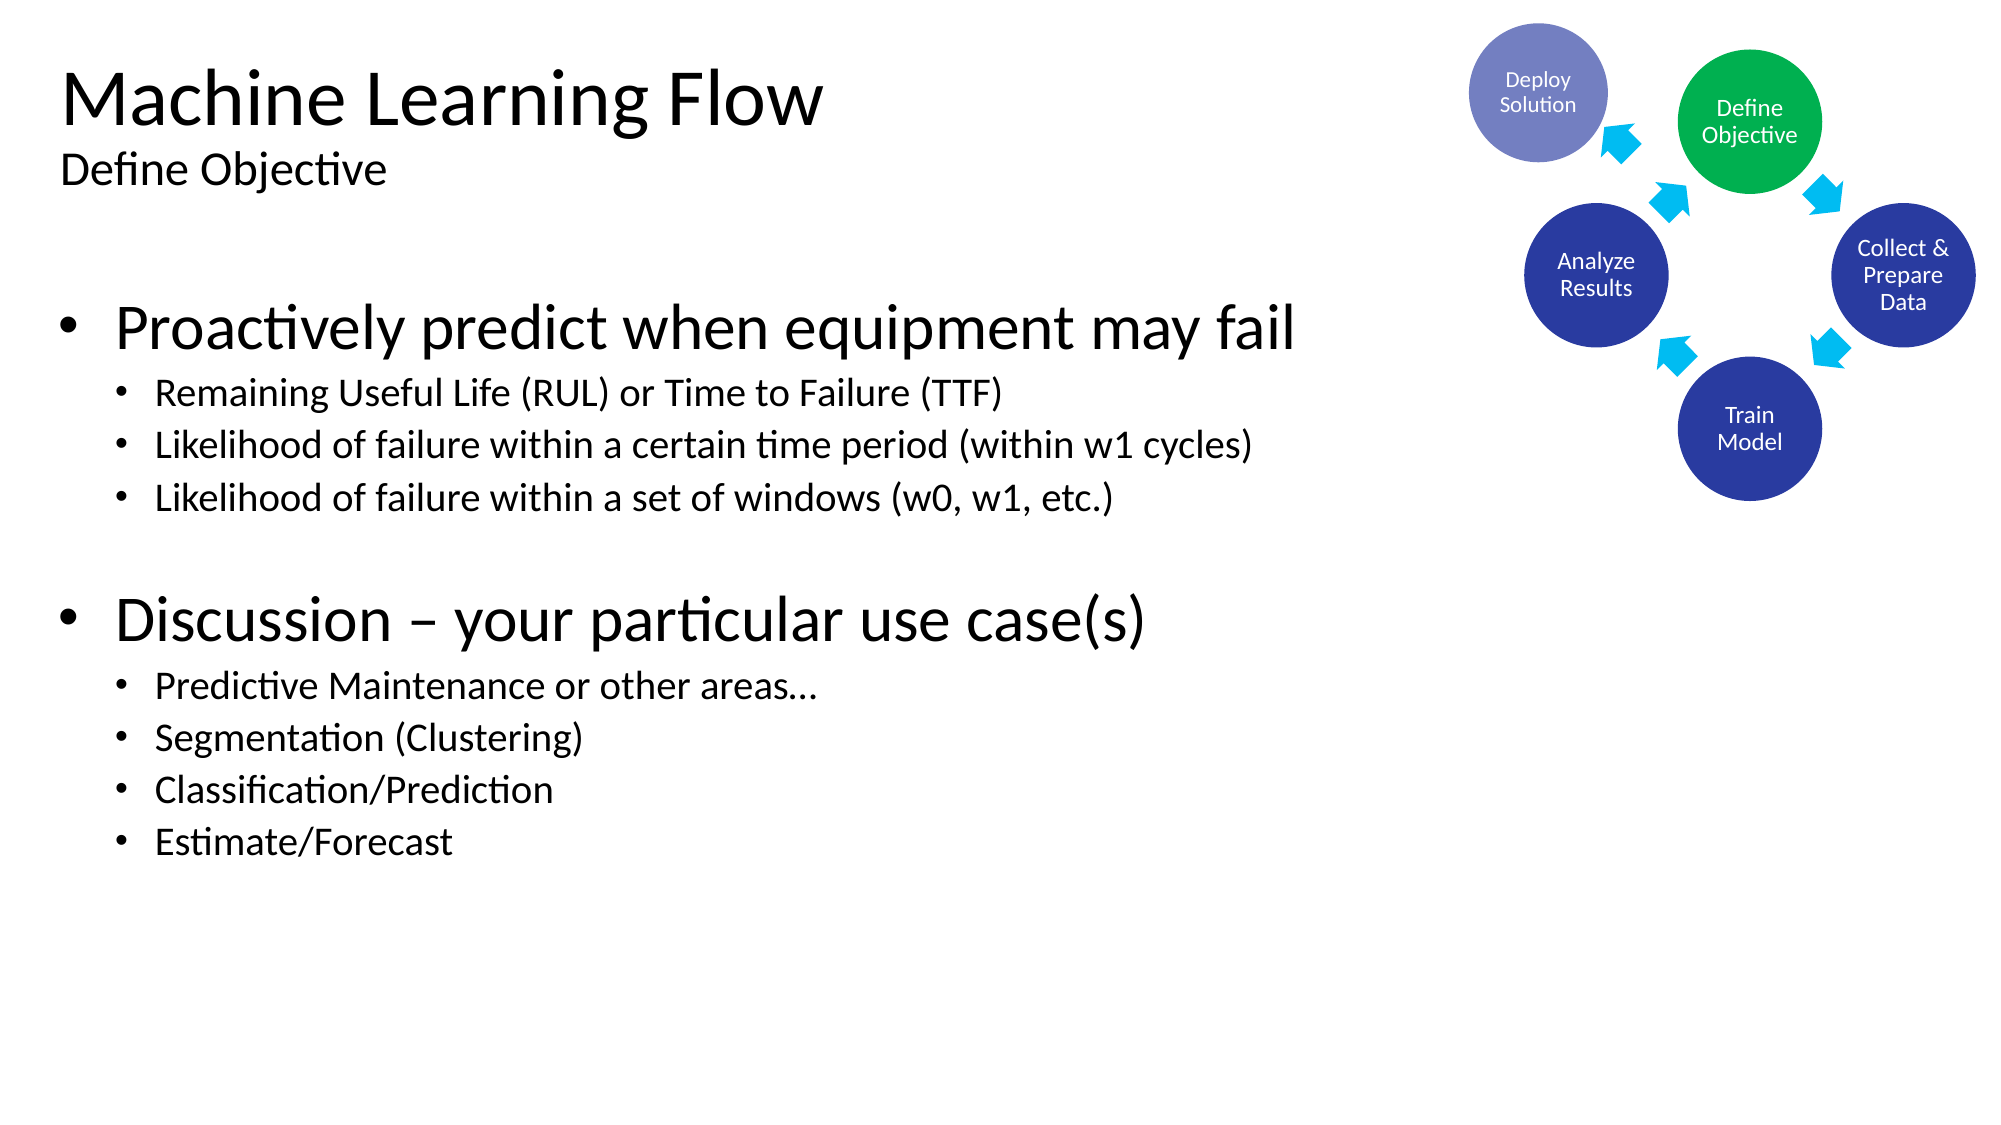

Deploy Solution
Machine Learning Flow
Define Objective
Define Objective

Collect & Prepare Data

Train Model

Analyze Results

Proactively predict when equipment may fail
Remaining Useful Life (RUL) or Time to Failure (TTF)
Likelihood of failure within a certain time period (within w1 cycles)
Likelihood of failure within a set of windows (w0, w1, etc.)

Discussion – your particular use case(s)
Predictive Maintenance or other areas…
Segmentation (Clustering)
Classification/Prediction
Estimate/Forecast